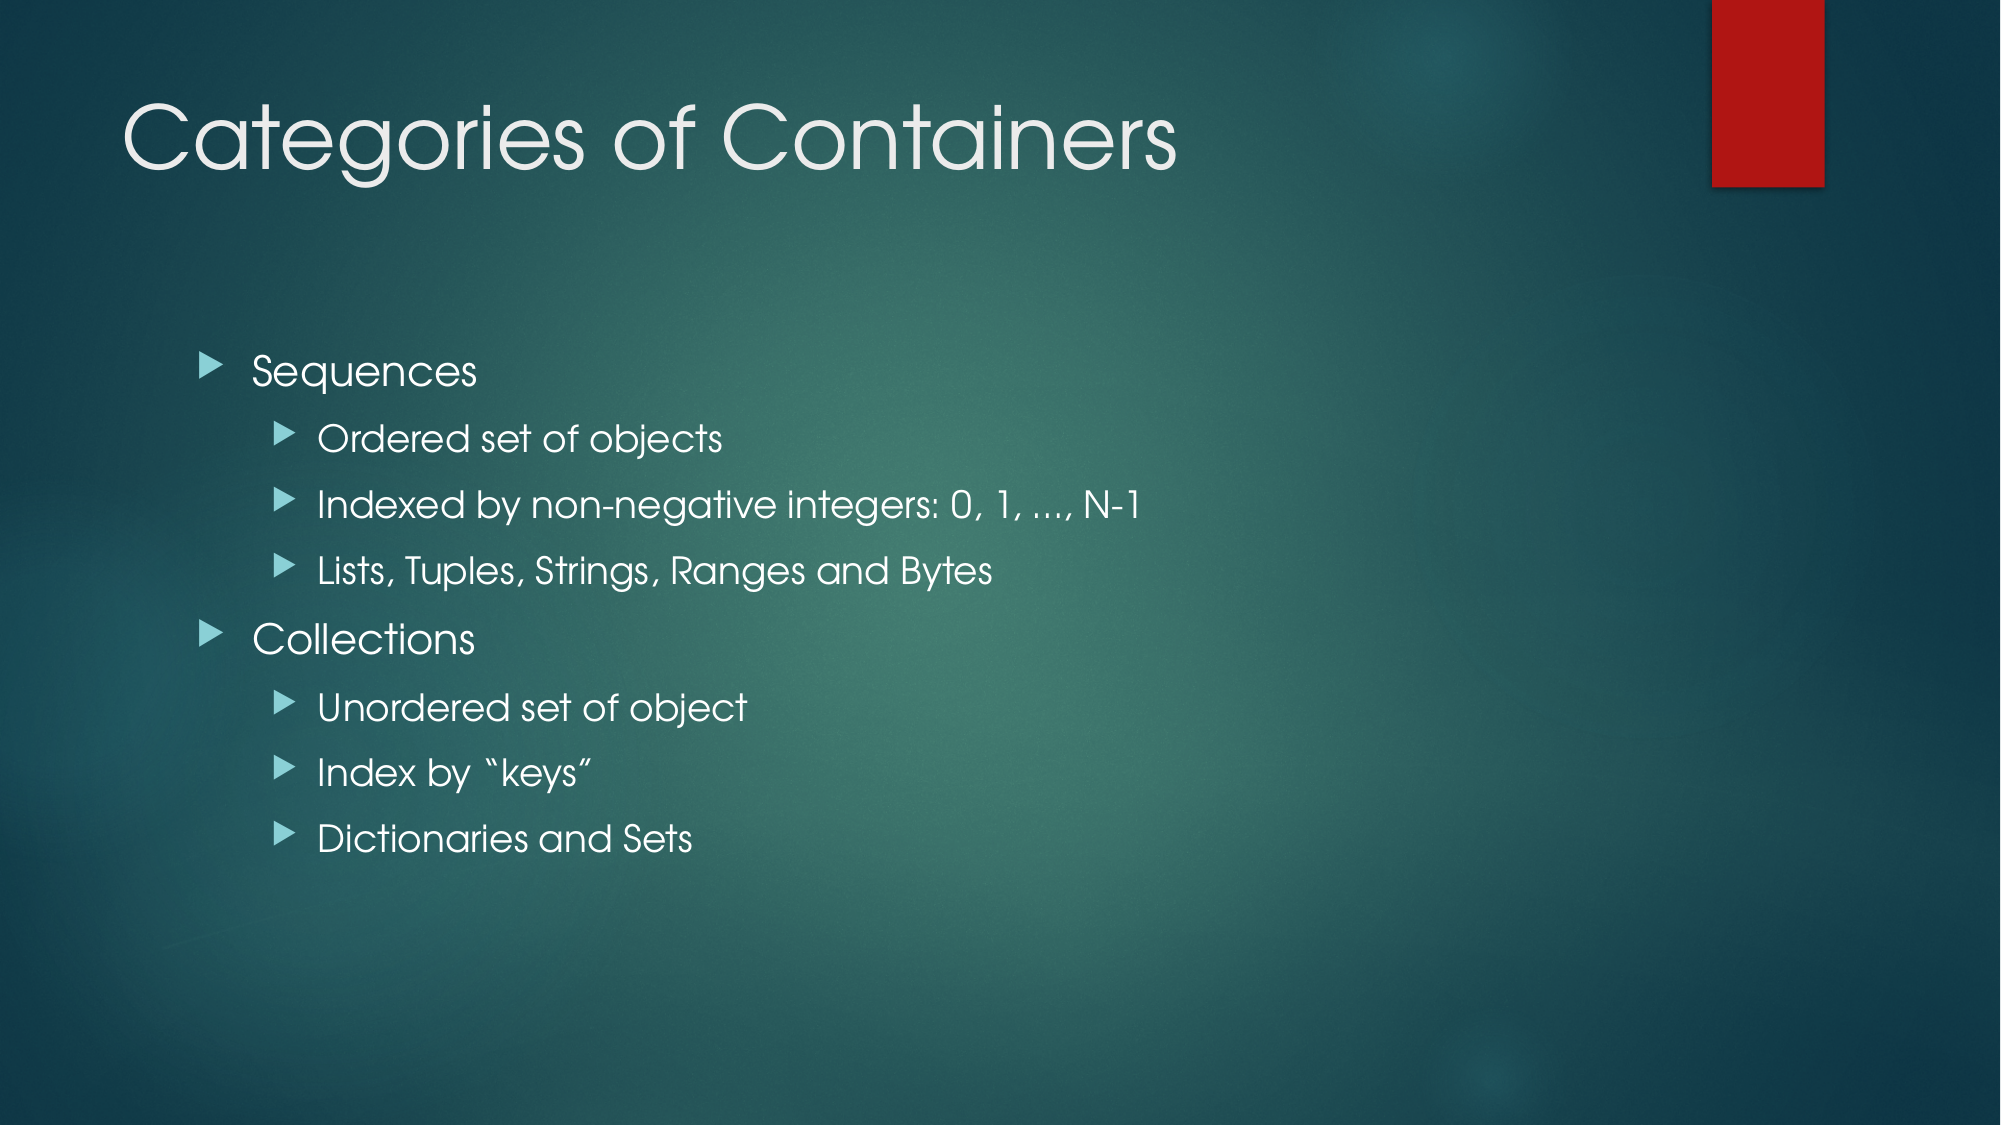

# Categories of Containers
Sequences
Ordered set of objects
Indexed by non-negative integers: 0, 1, …, N-1
Lists, Tuples, Strings, Ranges and Bytes
Collections
Unordered set of object
Index by “keys”
Dictionaries and Sets